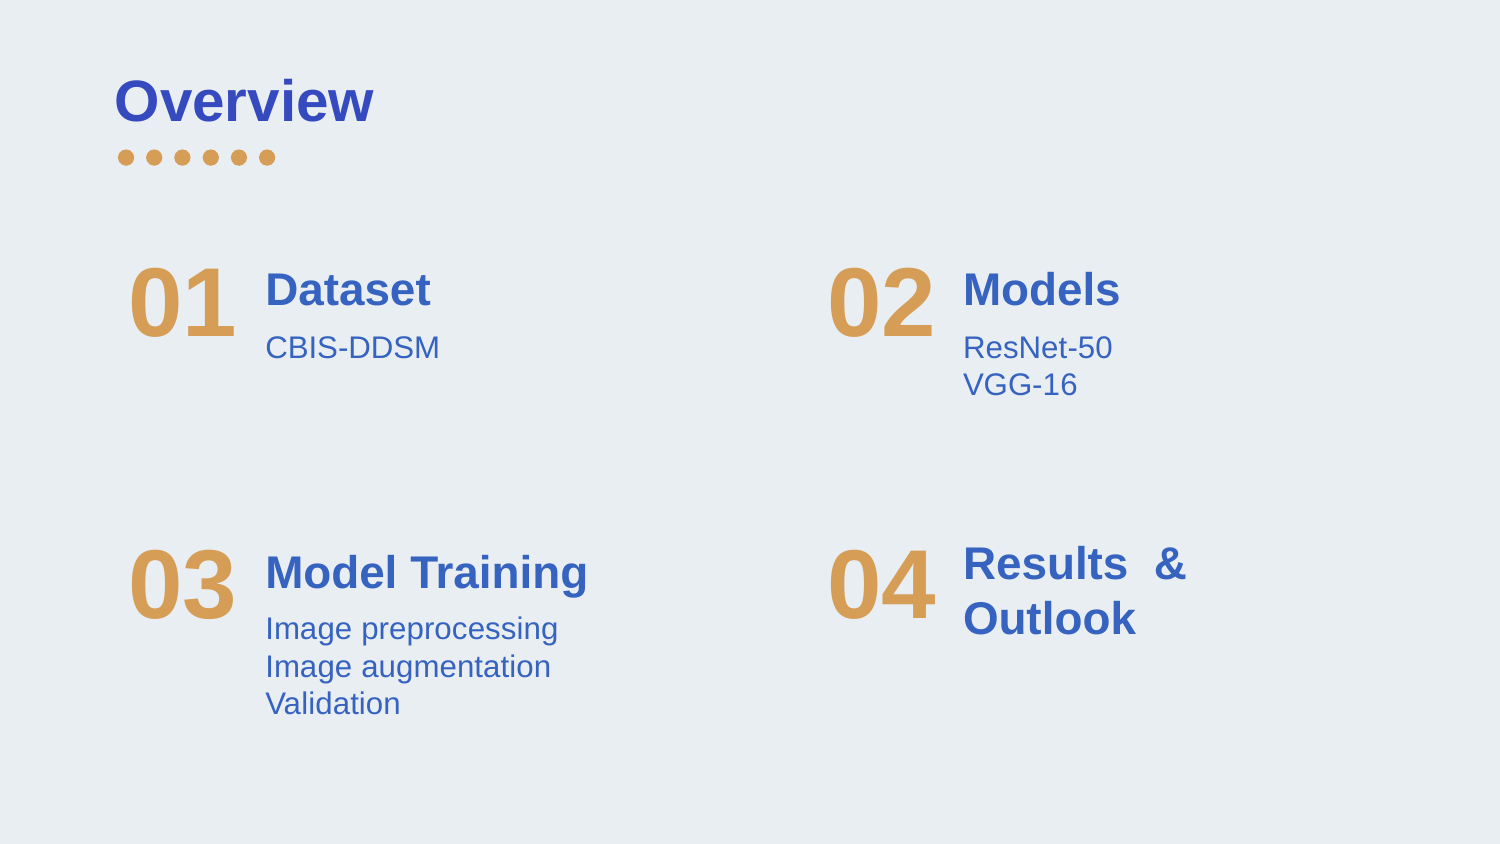

# Overview

01
02
Models
Dataset
CBIS-DDSM
ResNet-50
VGG-16
03
04
Model Training
Results  & Outlook
Image preprocessing
Image augmentation
Validation